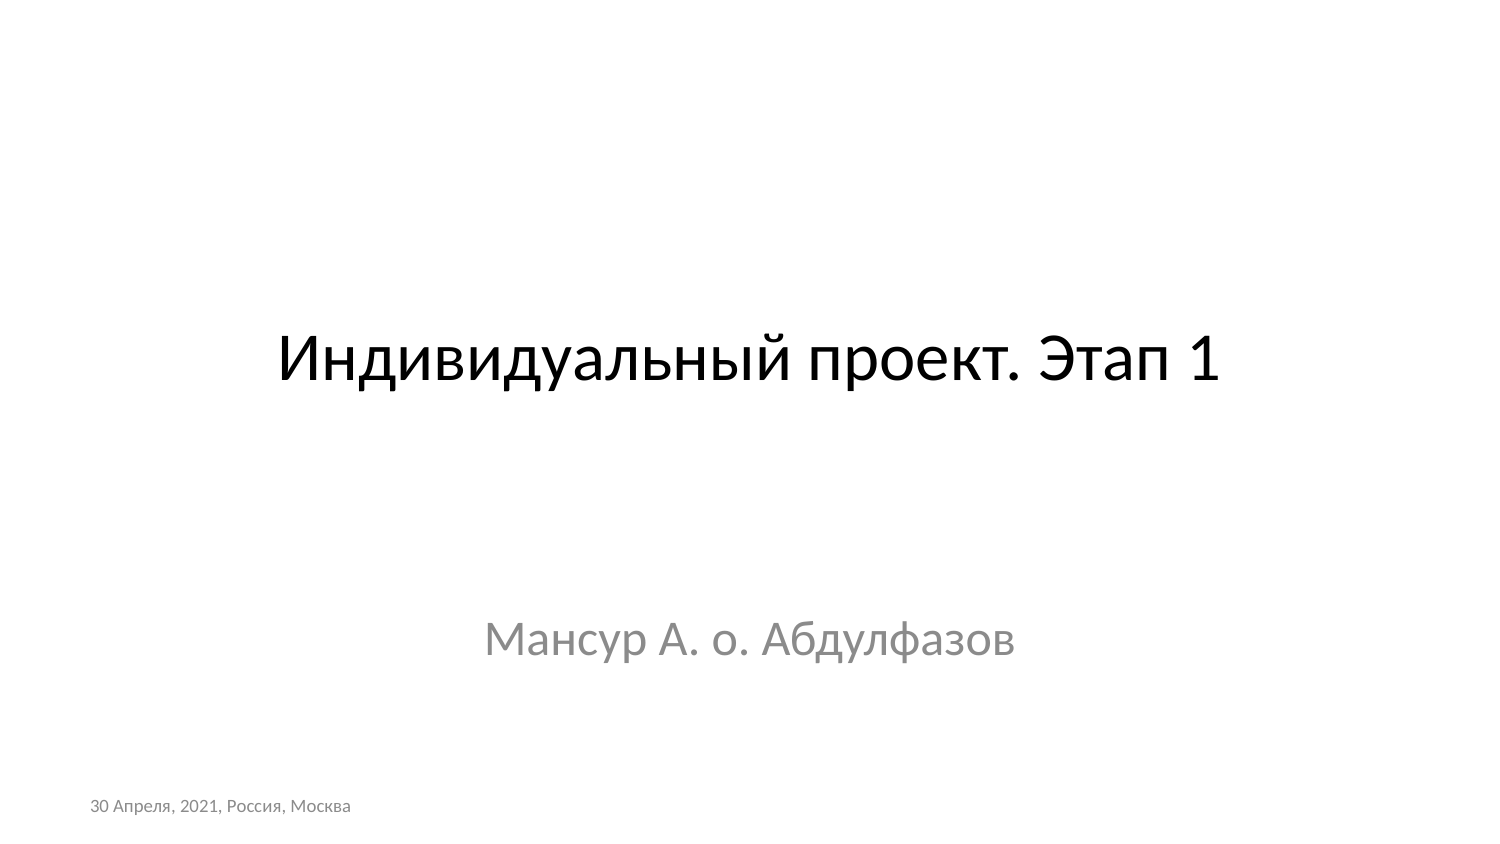

# Индивидуальный проект. Этап 1
Мансур А. о. Абдулфазов
30 Апреля, 2021, Россия, Москва